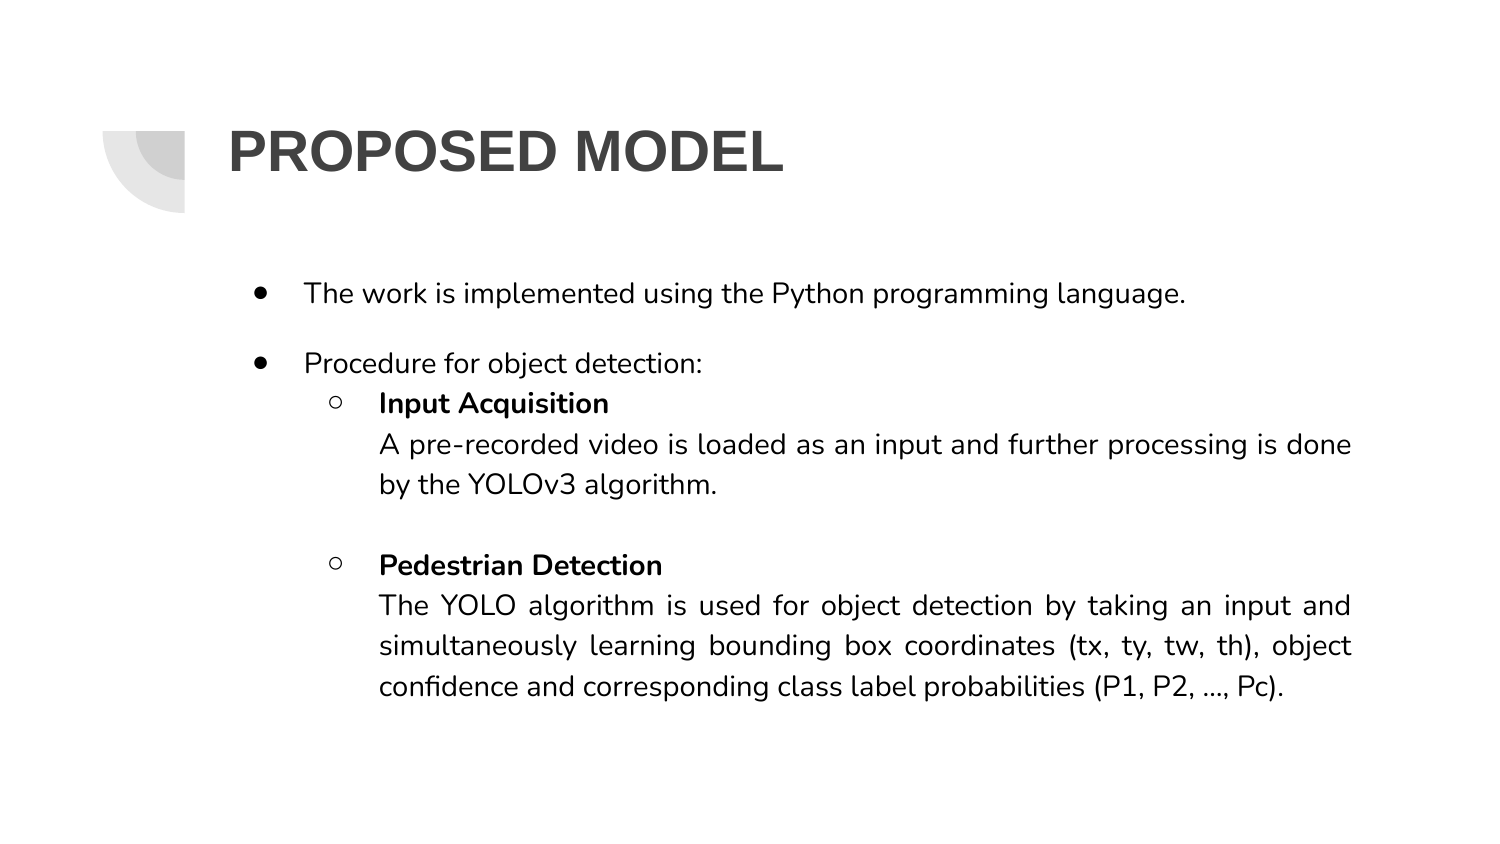

# PROPOSED MODEL
The work is implemented using the Python programming language.
Procedure for object detection:
Input Acquisition
A pre-recorded video is loaded as an input and further processing is done by the YOLOv3 algorithm.

Pedestrian Detection
The YOLO algorithm is used for object detection by taking an input and simultaneously learning bounding box coordinates (tx, ty, tw, th), object confidence and corresponding class label probabilities (P1, P2, …, Pc).